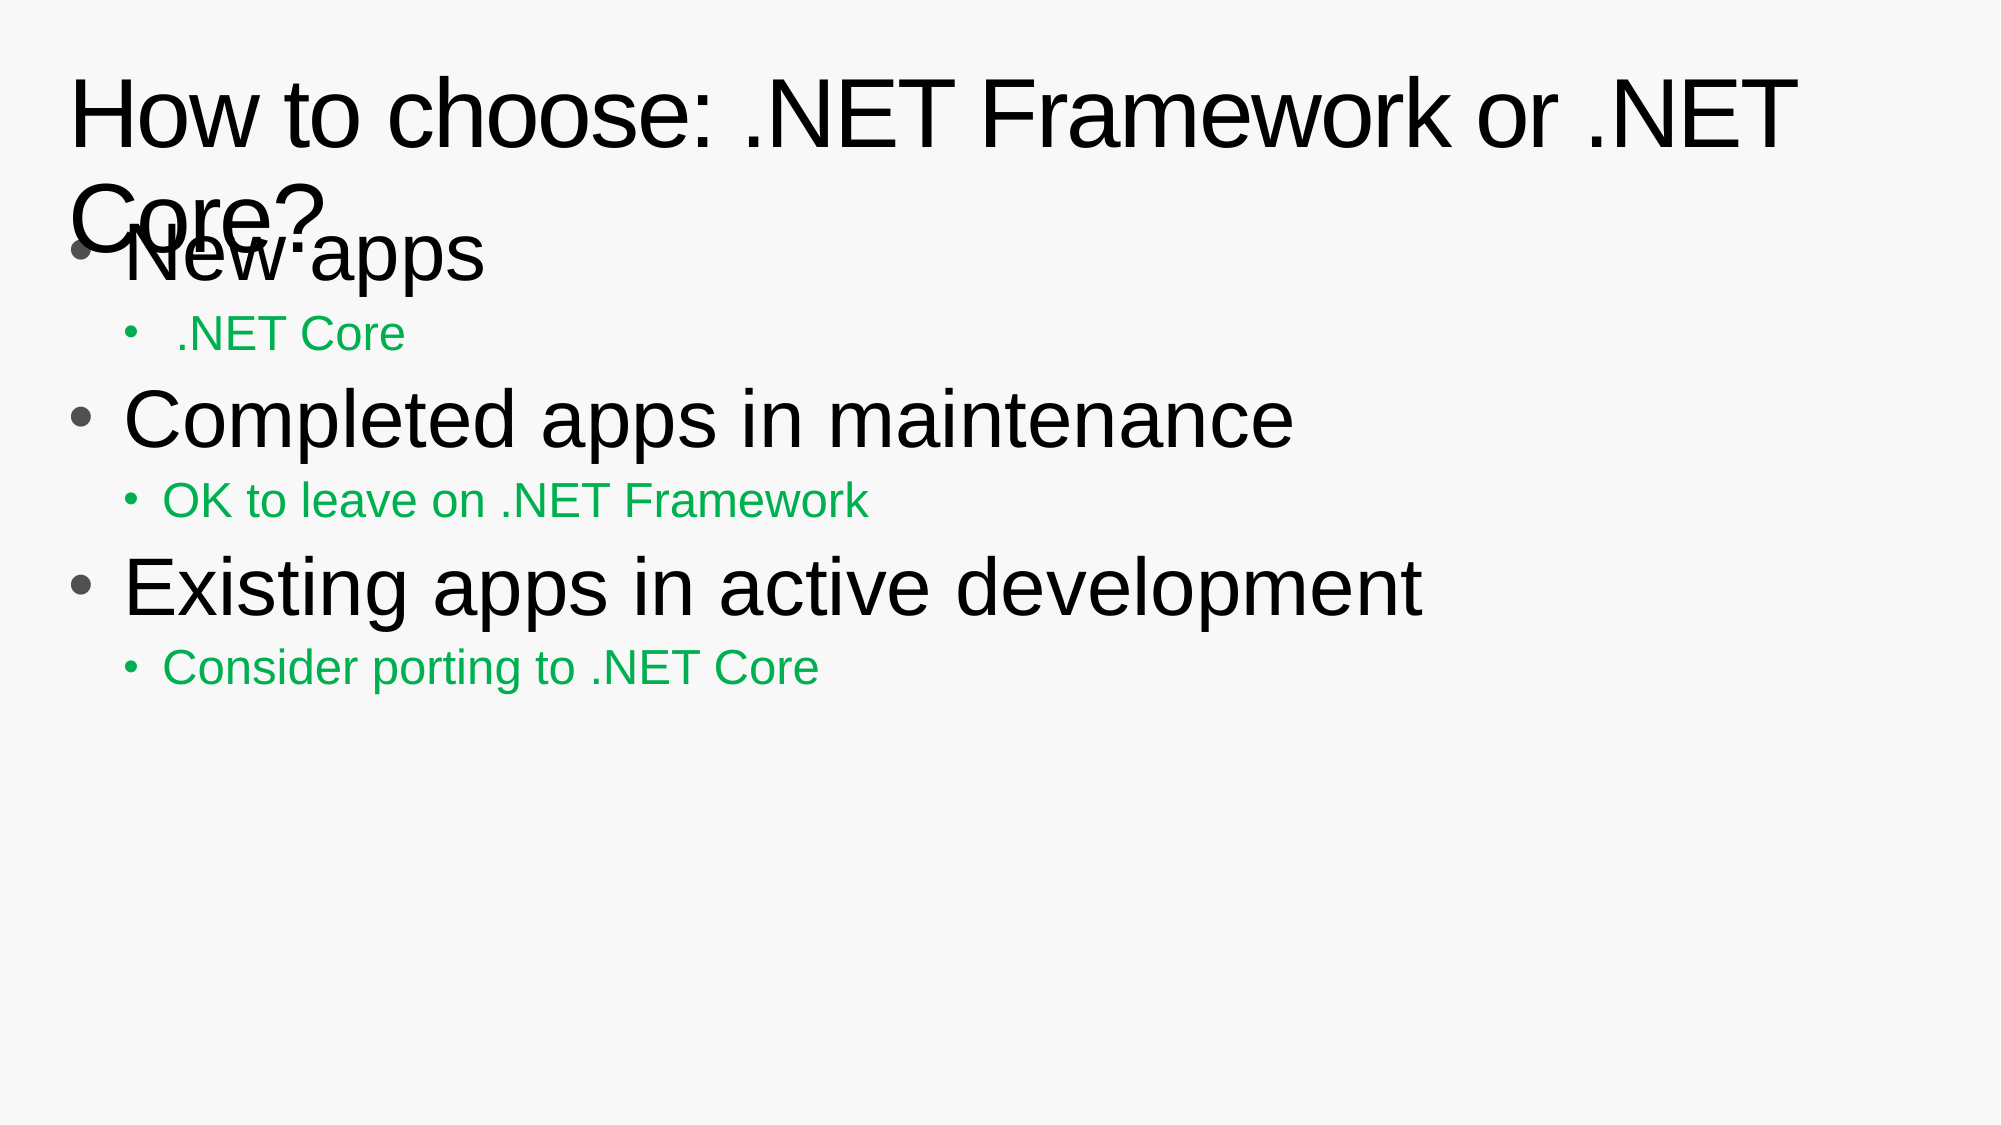

# How to choose: .NET Framework or .NET Core?
New apps
 .NET Core
Completed apps in maintenance
OK to leave on .NET Framework
Existing apps in active development
Consider porting to .NET Core